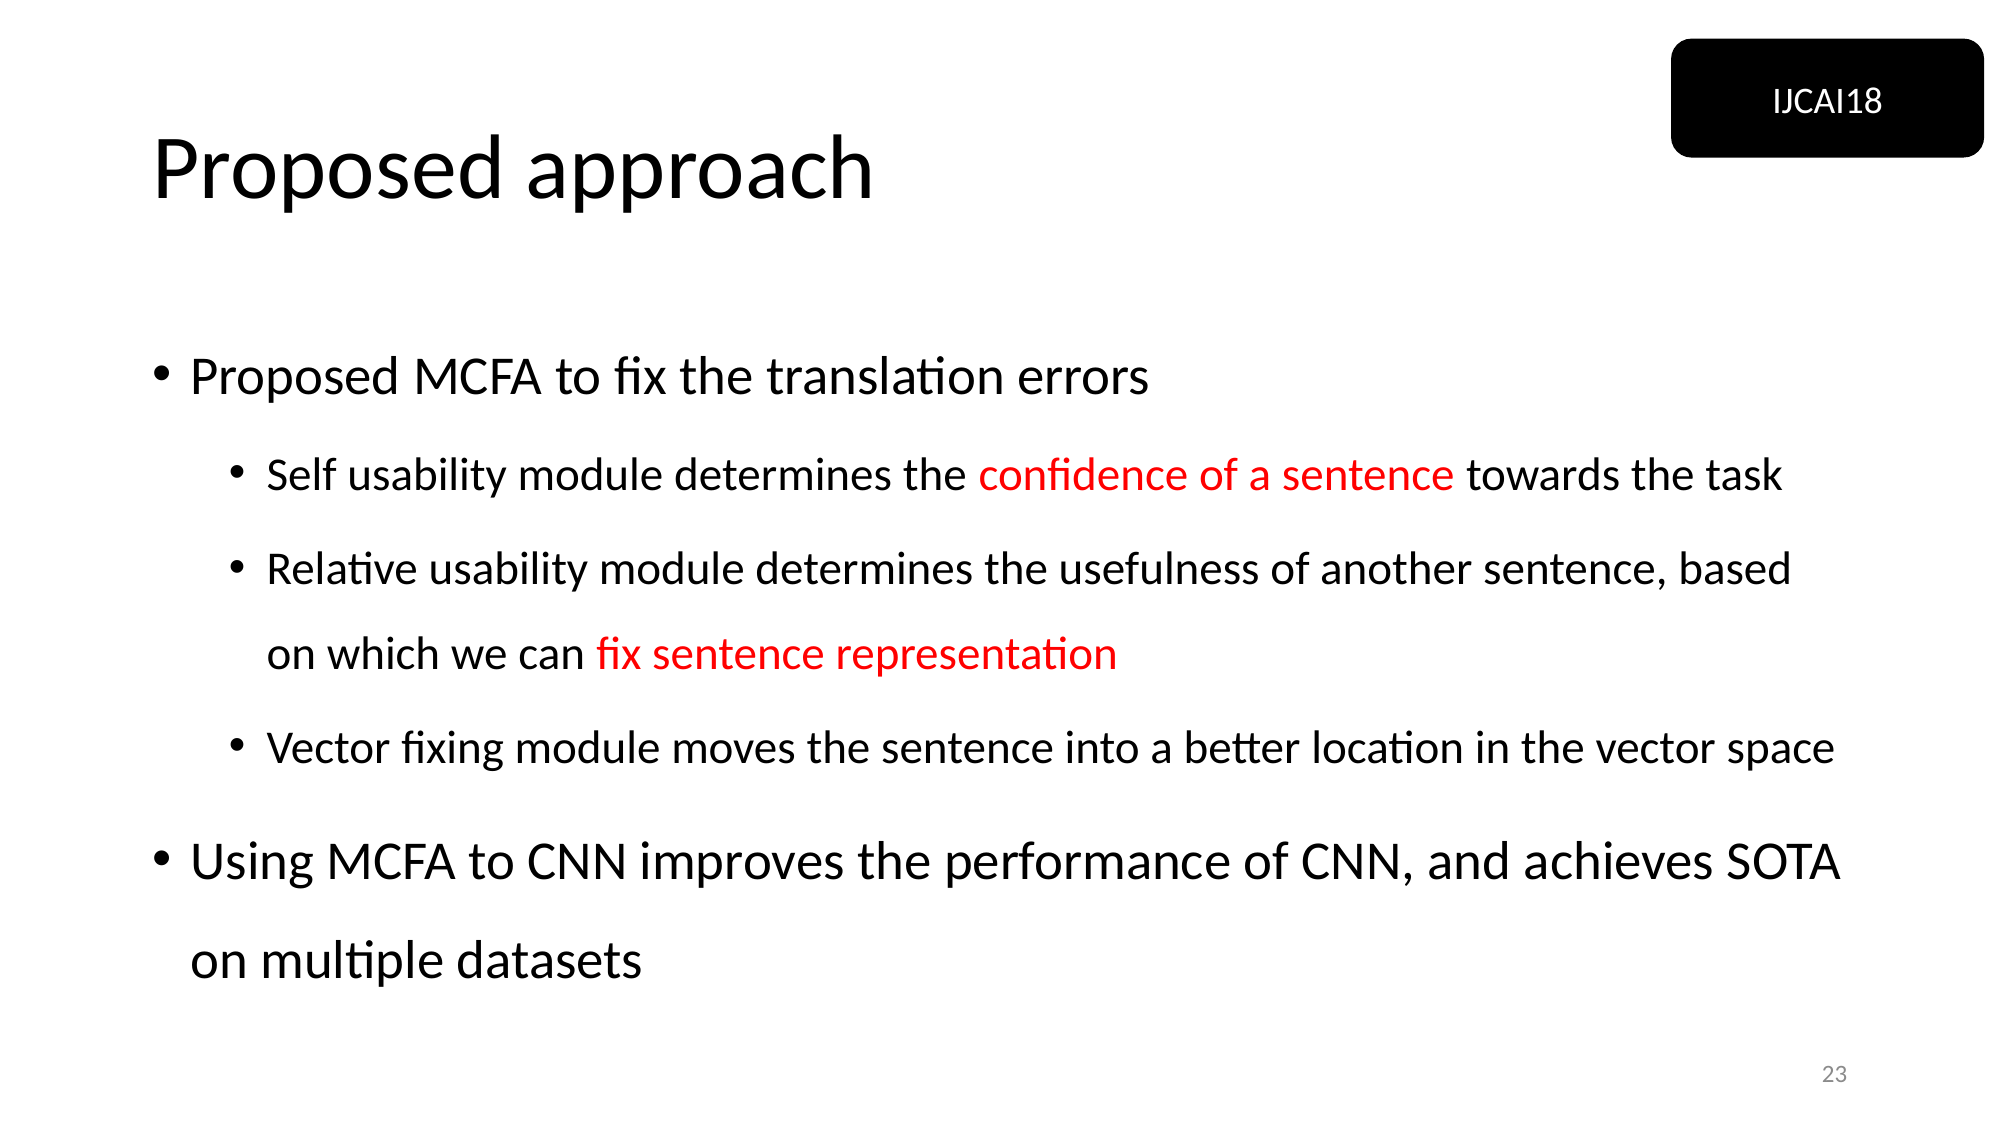

IJCAI18
# Proposed approach
Proposed MCFA to fix the translation errors
Self usability module determines the confidence of a sentence towards the task
Relative usability module determines the usefulness of another sentence, based on which we can fix sentence representation
Vector fixing module moves the sentence into a better location in the vector space
Using MCFA to CNN improves the performance of CNN, and achieves SOTA on multiple datasets

23